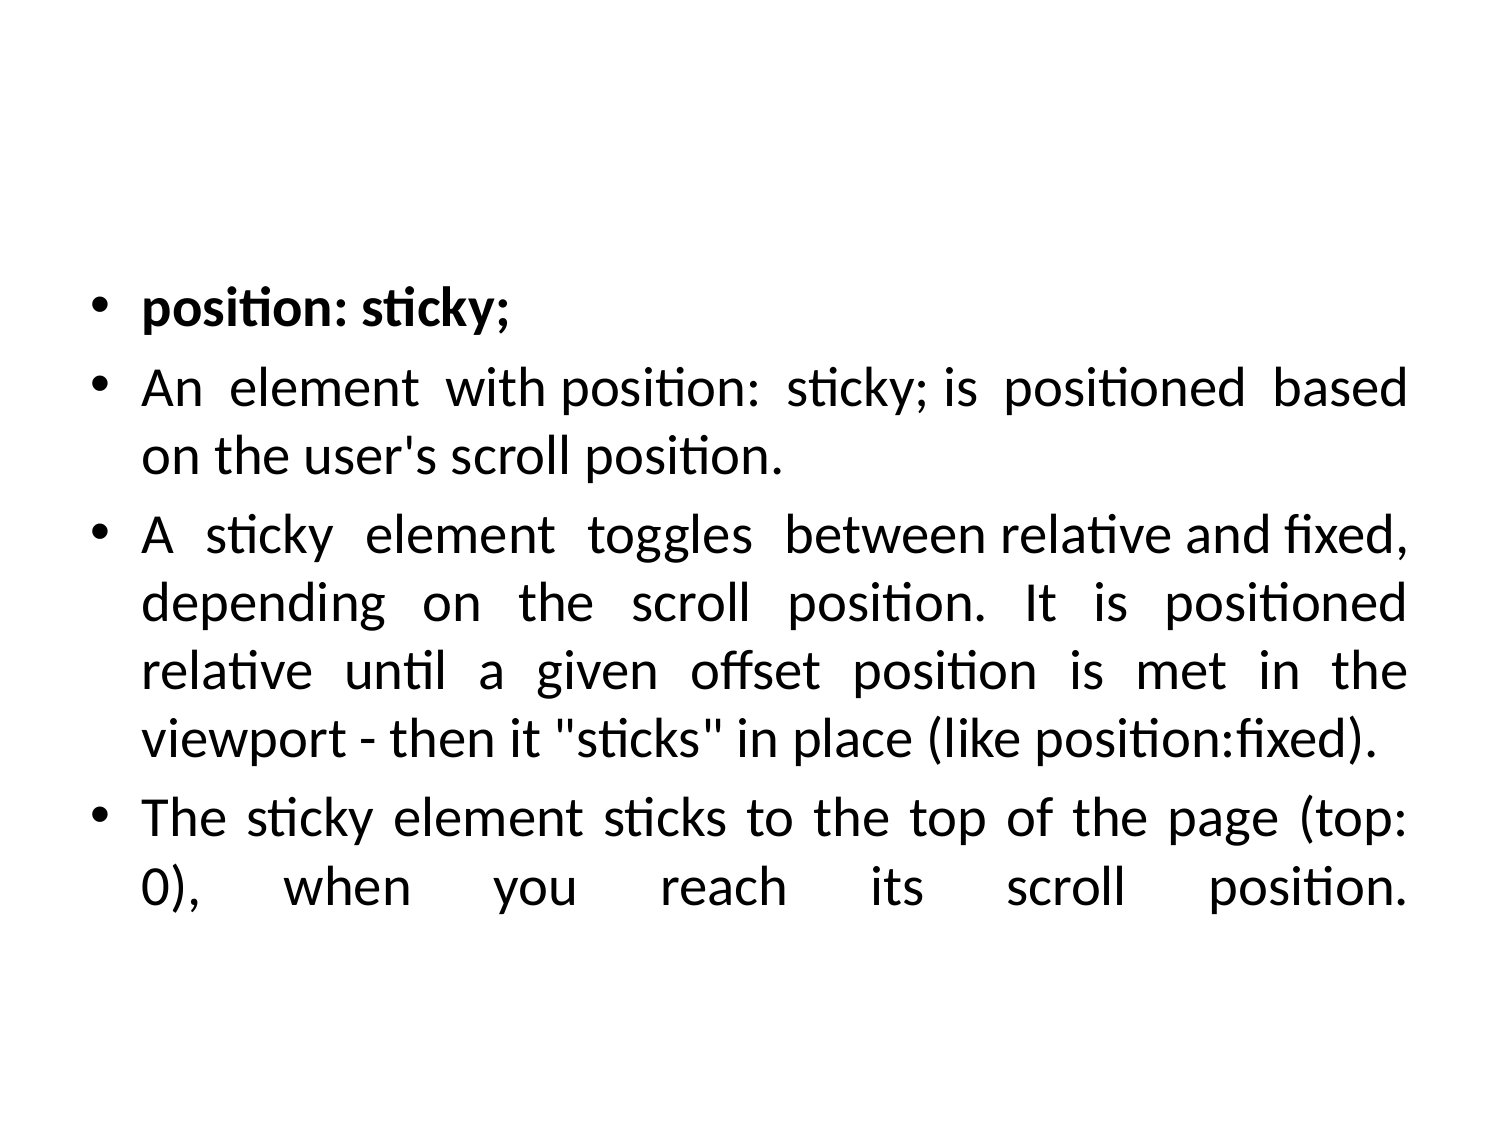

#
position: sticky;
An element with position: sticky; is positioned based on the user's scroll position.
A sticky element toggles between relative and fixed, depending on the scroll position. It is positioned relative until a given offset position is met in the viewport - then it "sticks" in place (like position:fixed).
The sticky element sticks to the top of the page (top: 0), when you reach its scroll position.